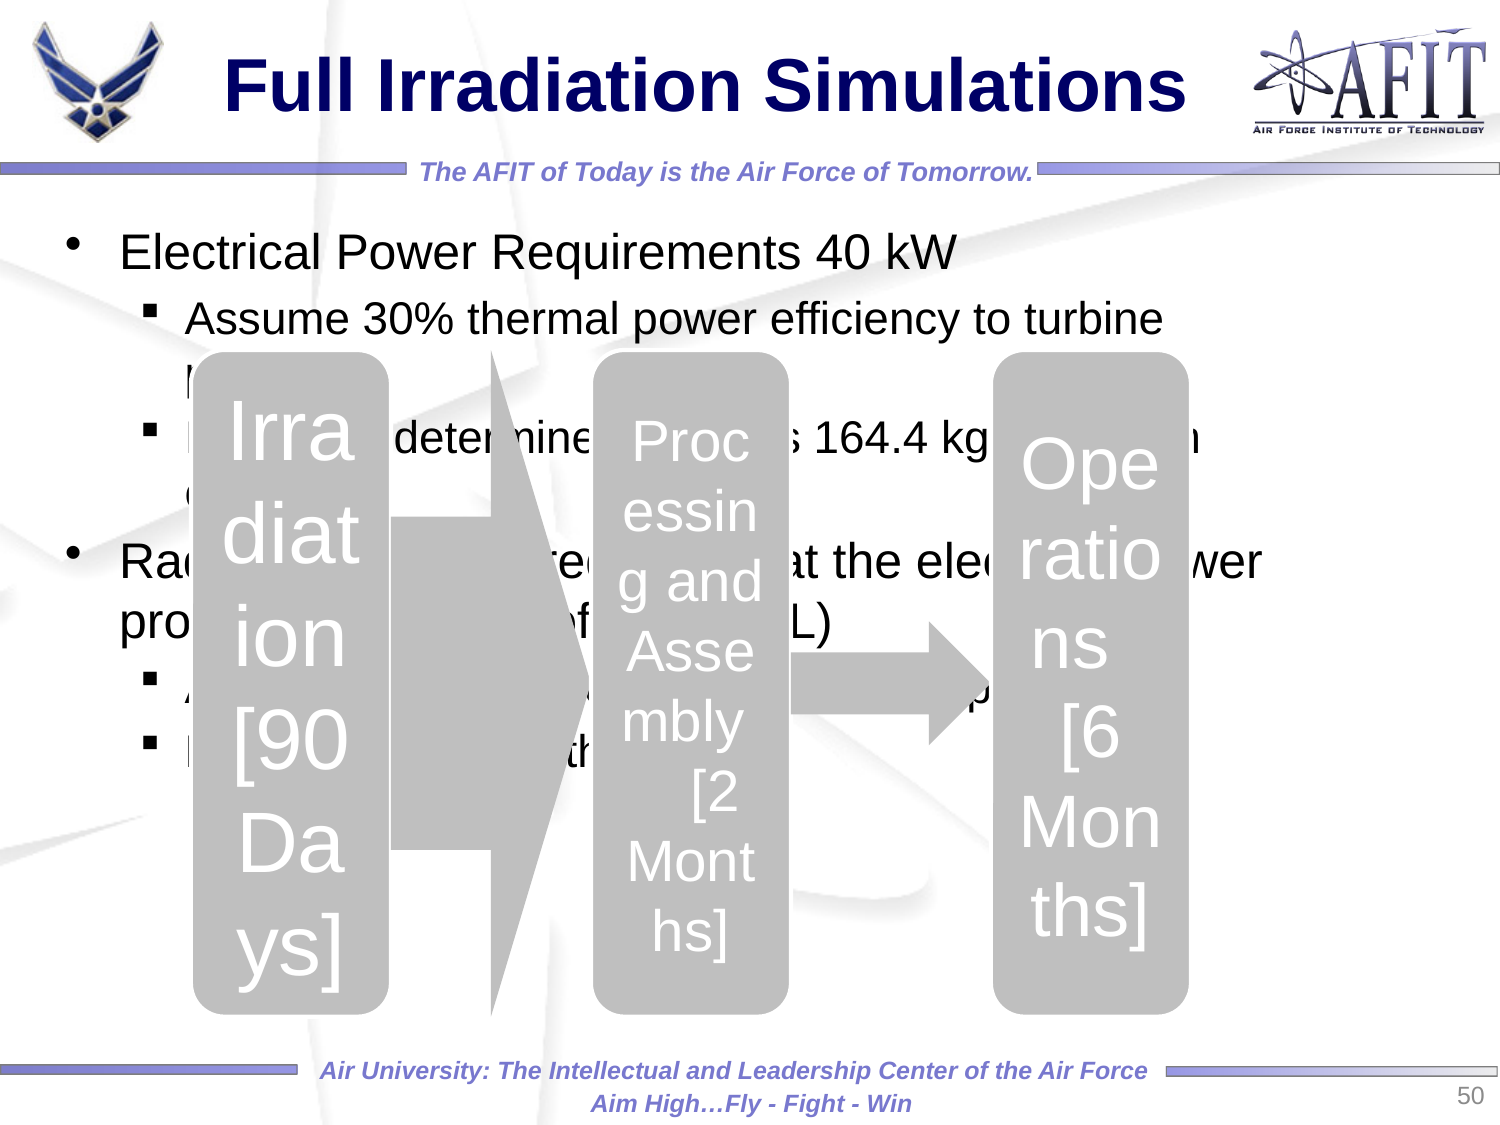

# Full Irradiation Simulations
Electrical Power Requirements 40 kW
Assume 30% thermal power efficiency to turbine power
Iteratively determined requires 164.4 kg of thulium oxide
Radioactive decay requires that the electrical power produced is at End of Life (EOL)
After EOL, radioisotopes need to be replaced.
EOL goal of 6 months

50